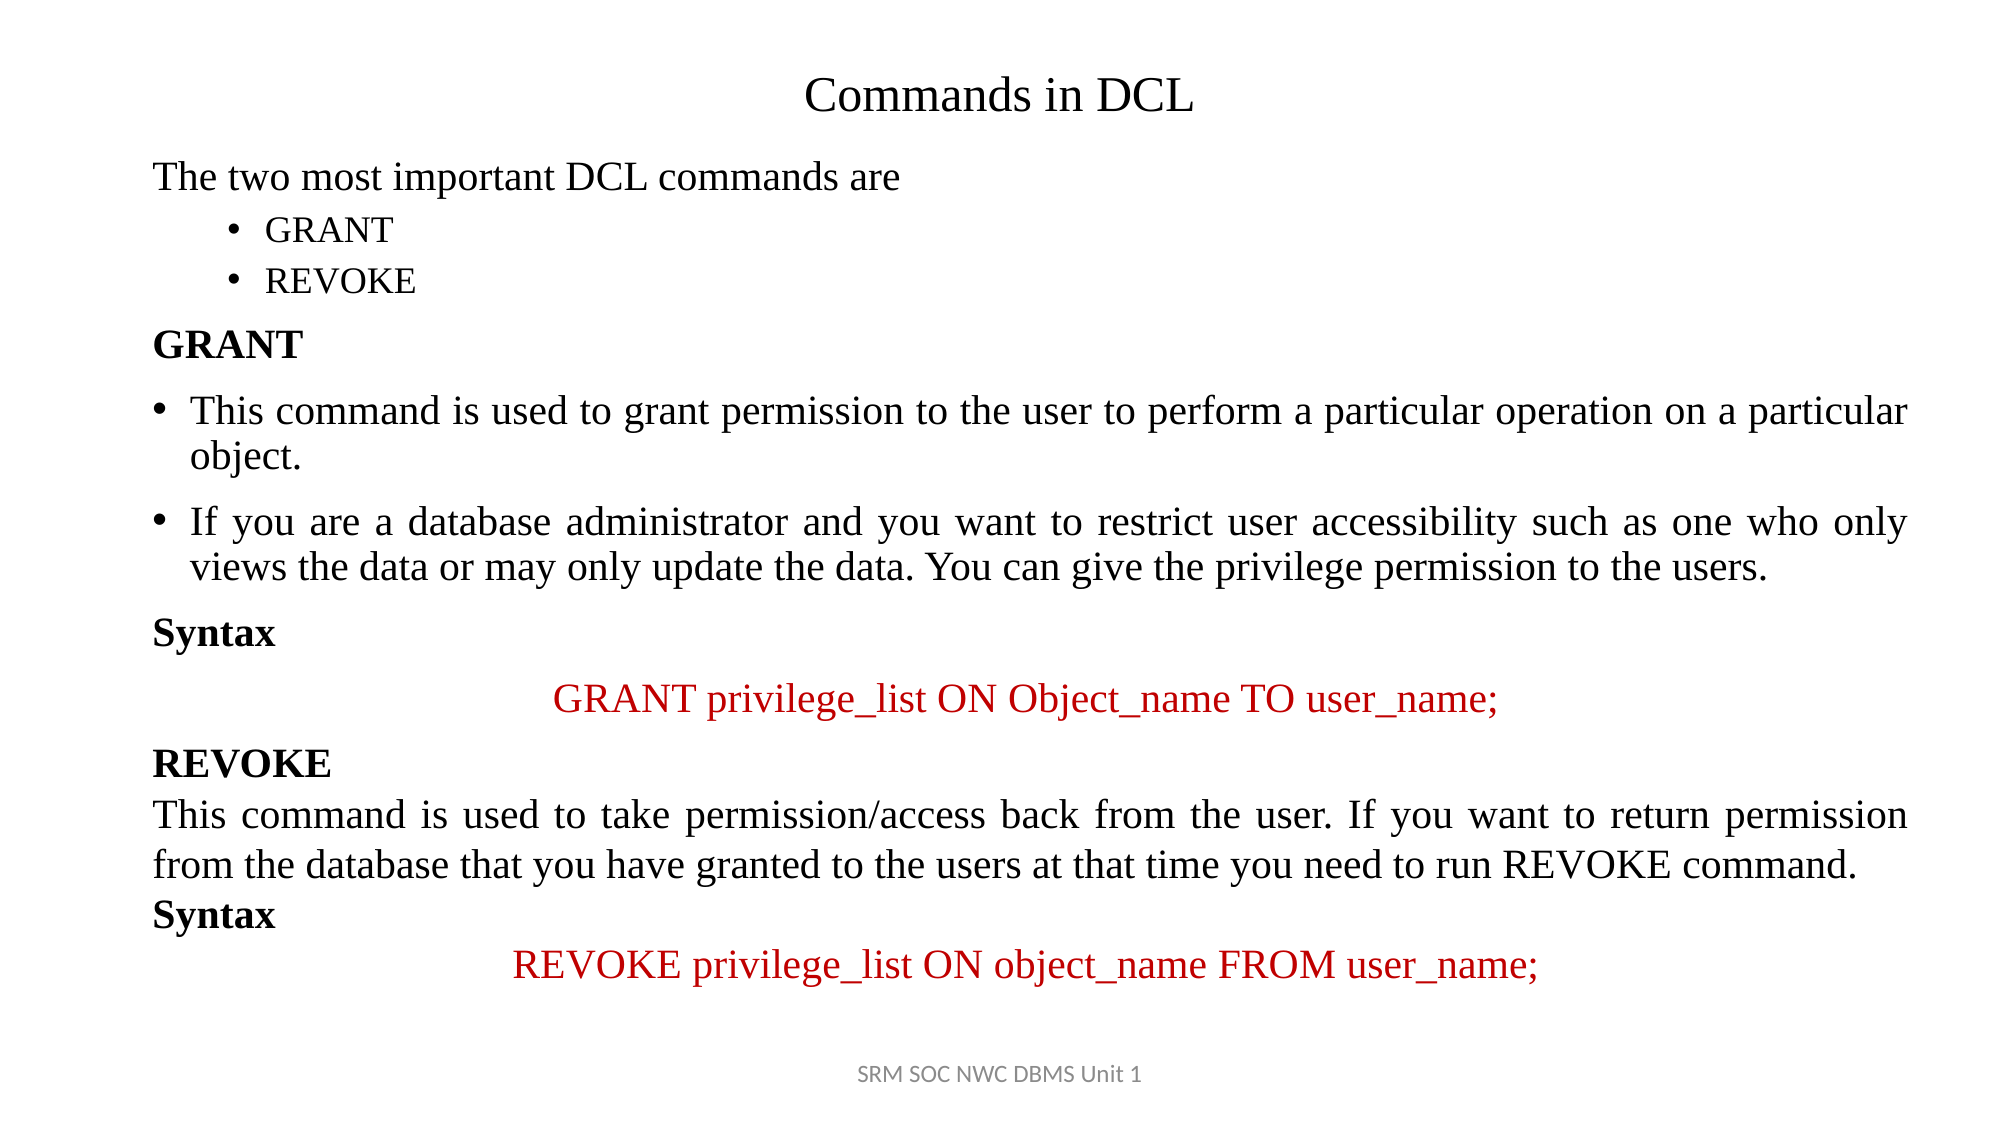

# Commands in DCL
The two most important DCL commands are
GRANT
REVOKE
GRANT
This command is used to grant permission to the user to perform a particular operation on a particular object.
If you are a database administrator and you want to restrict user accessibility such as one who only views the data or may only update the data. You can give the privilege permission to the users.
Syntax
GRANT privilege_list ON Object_name TO user_name;
REVOKE
This command is used to take permission/access back from the user. If you want to return permission from the database that you have granted to the users at that time you need to run REVOKE command.
Syntax
REVOKE privilege_list ON object_name FROM user_name;

SRM SOC NWC DBMS Unit 1